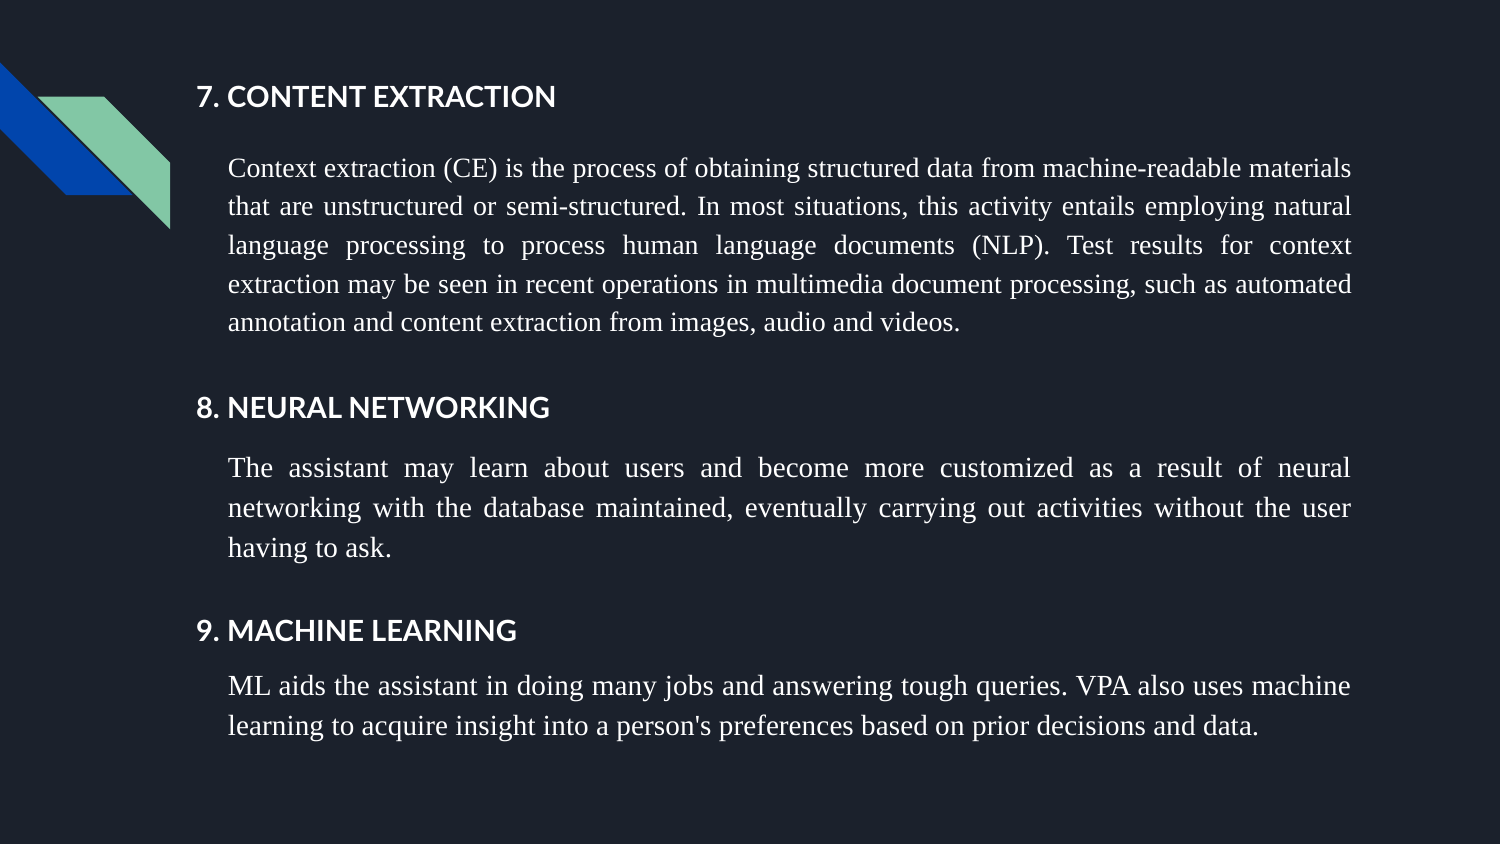

7. CONTENT EXTRACTION
Context extraction (CE) is the process of obtaining structured data from machine-readable materials that are unstructured or semi-structured. In most situations, this activity entails employing natural language processing to process human language documents (NLP). Test results for context extraction may be seen in recent operations in multimedia document processing, such as automated annotation and content extraction from images, audio and videos.
8. NEURAL NETWORKING
The assistant may learn about users and become more customized as a result of neural networking with the database maintained, eventually carrying out activities without the user having to ask.
9. MACHINE LEARNING
ML aids the assistant in doing many jobs and answering tough queries. VPA also uses machine learning to acquire insight into a person's preferences based on prior decisions and data.